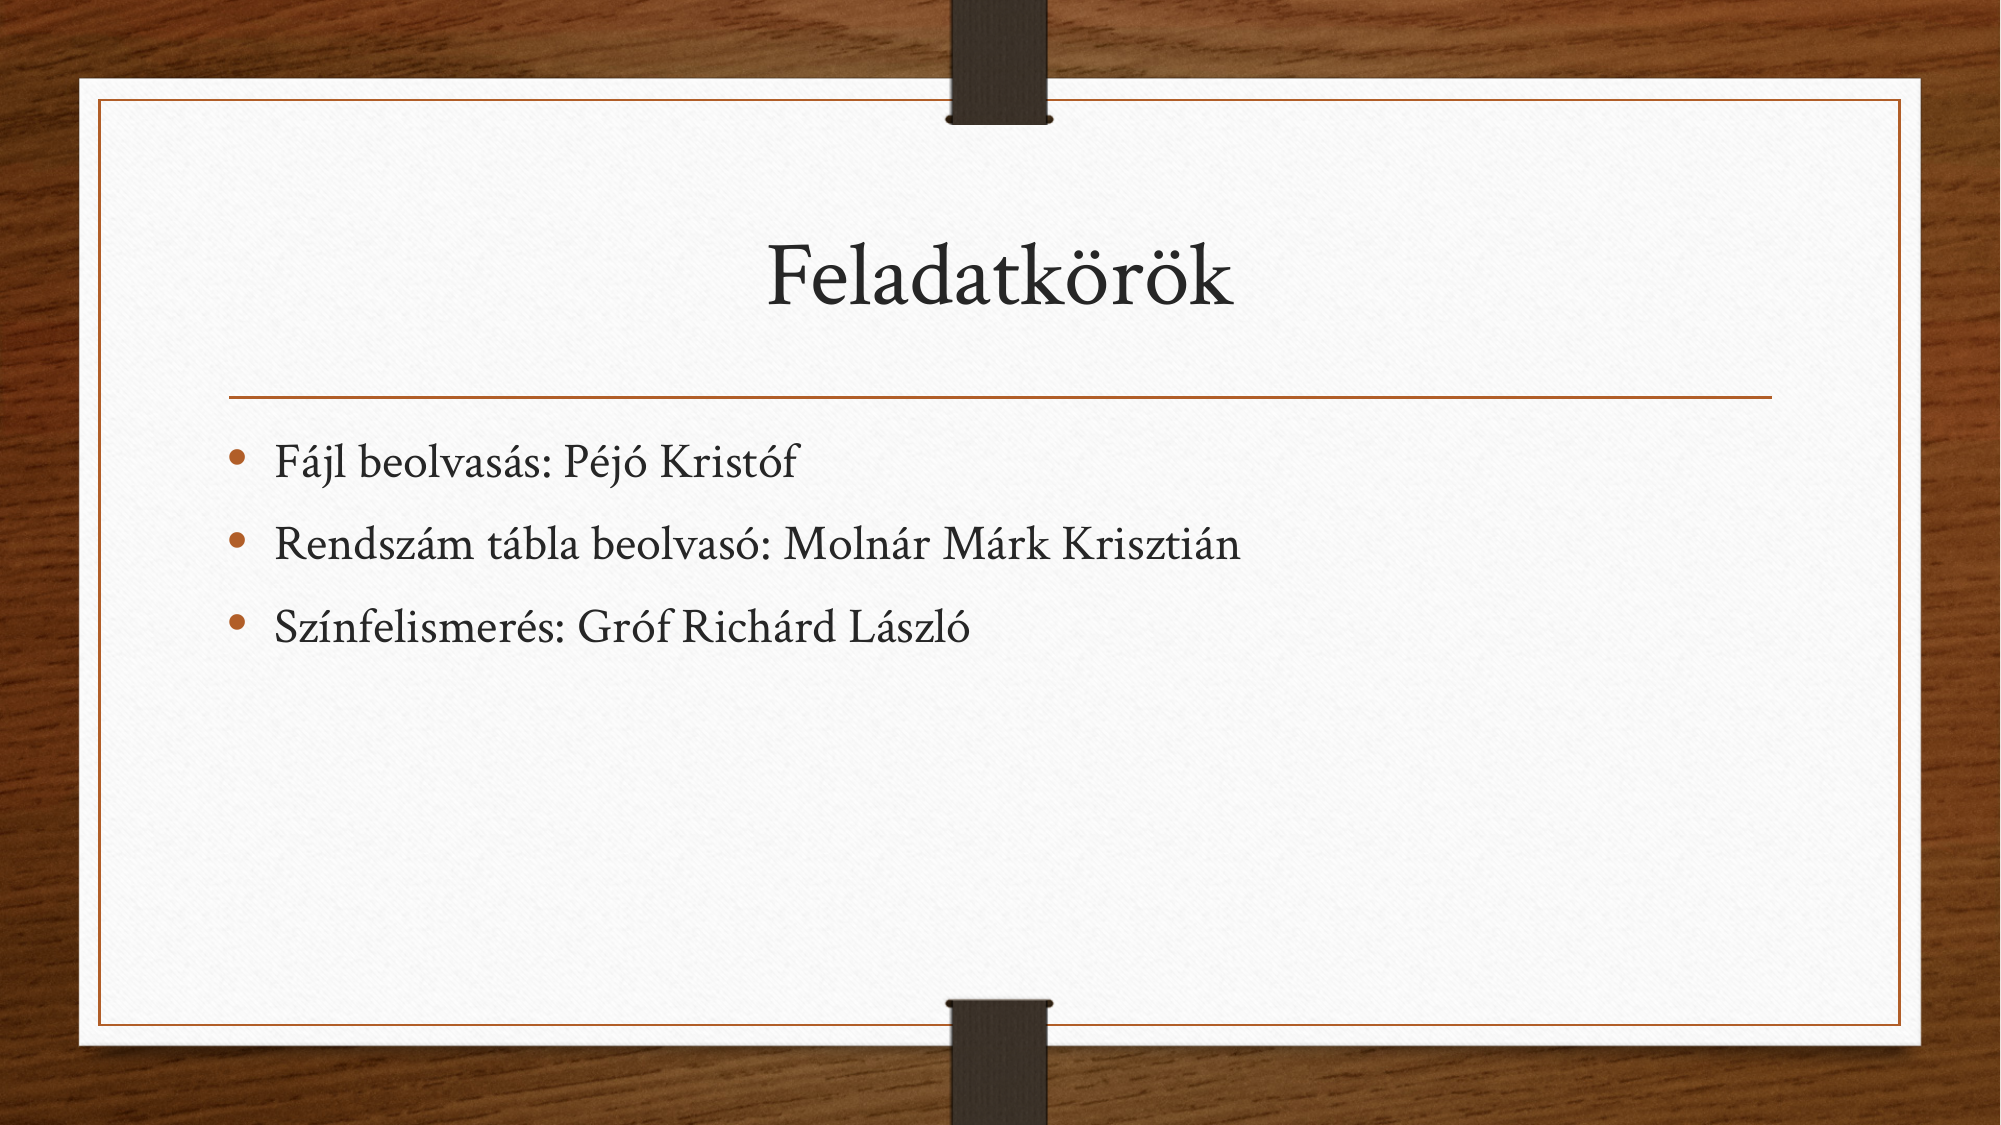

# Feladatkörök
Fájl beolvasás: Péjó Kristóf
Rendszám tábla beolvasó: Molnár Márk Krisztián
Színfelismerés: Gróf Richárd László